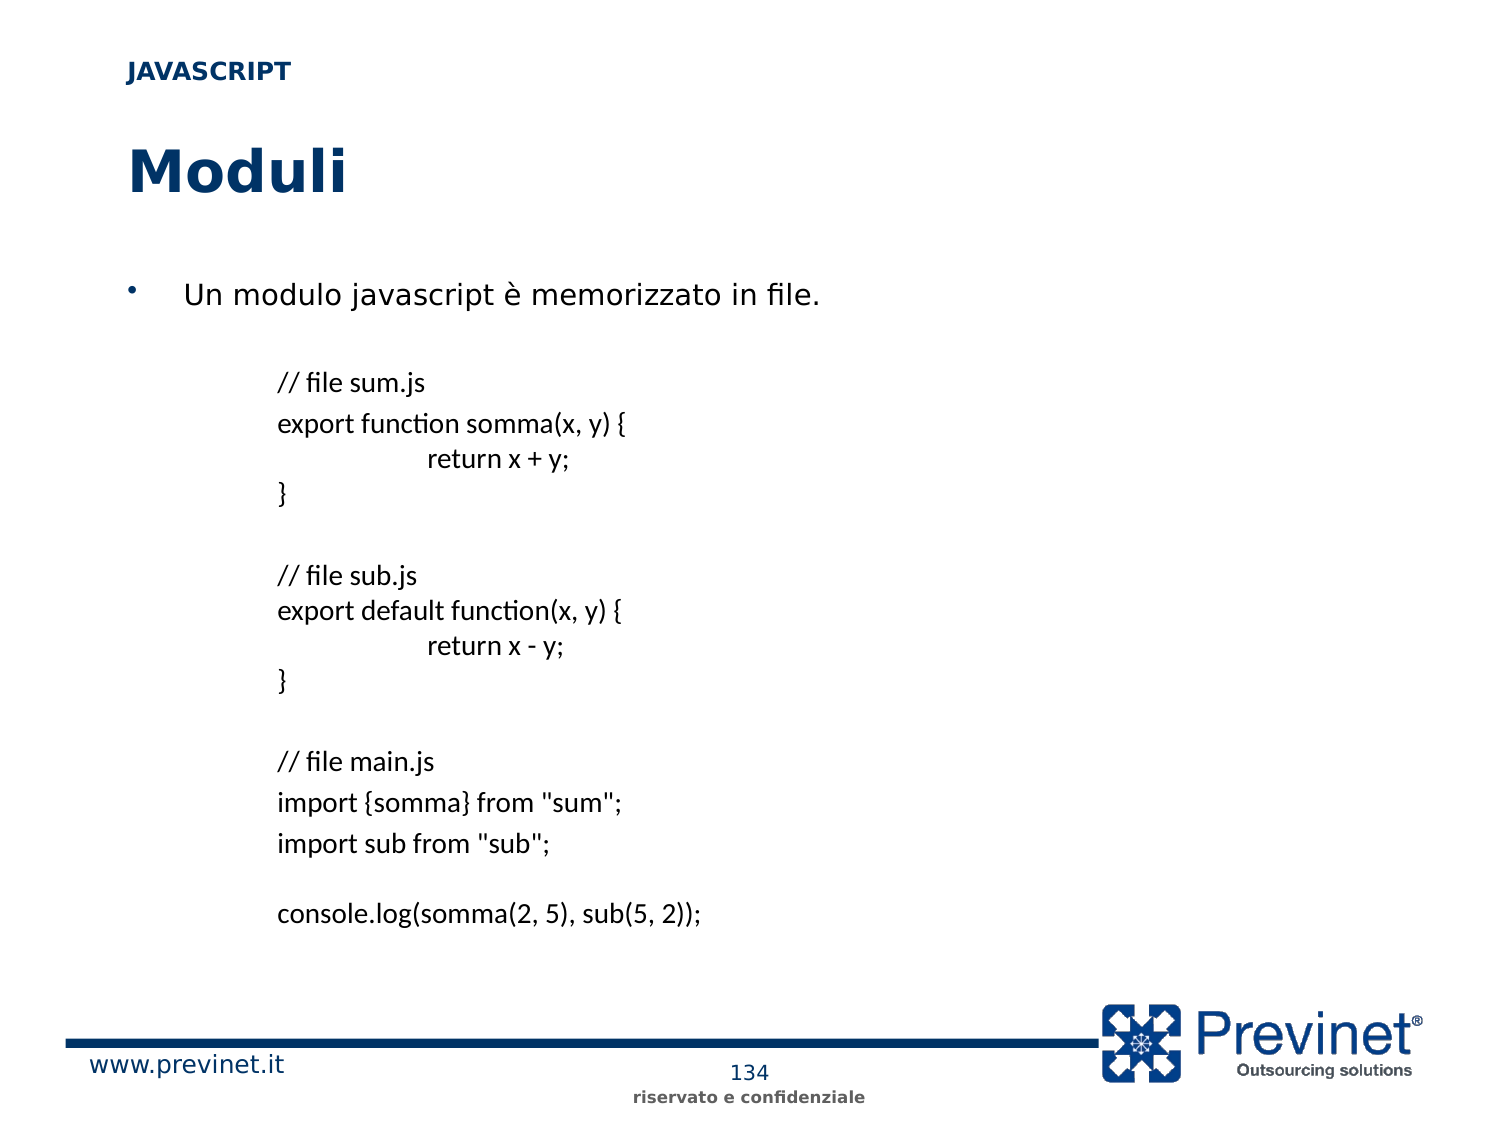

JavaScript
# Moduli
Un modulo javascript è memorizzato in file.

	// file sum.js
	export function somma(x, y) {
		return x + y;
	}

	// file sub.js
	export default function(x, y) {
		return x - y;
	}

	// file main.js
	import {somma} from "sum";
	import sub from "sub";
	console.log(somma(2, 5), sub(5, 2));